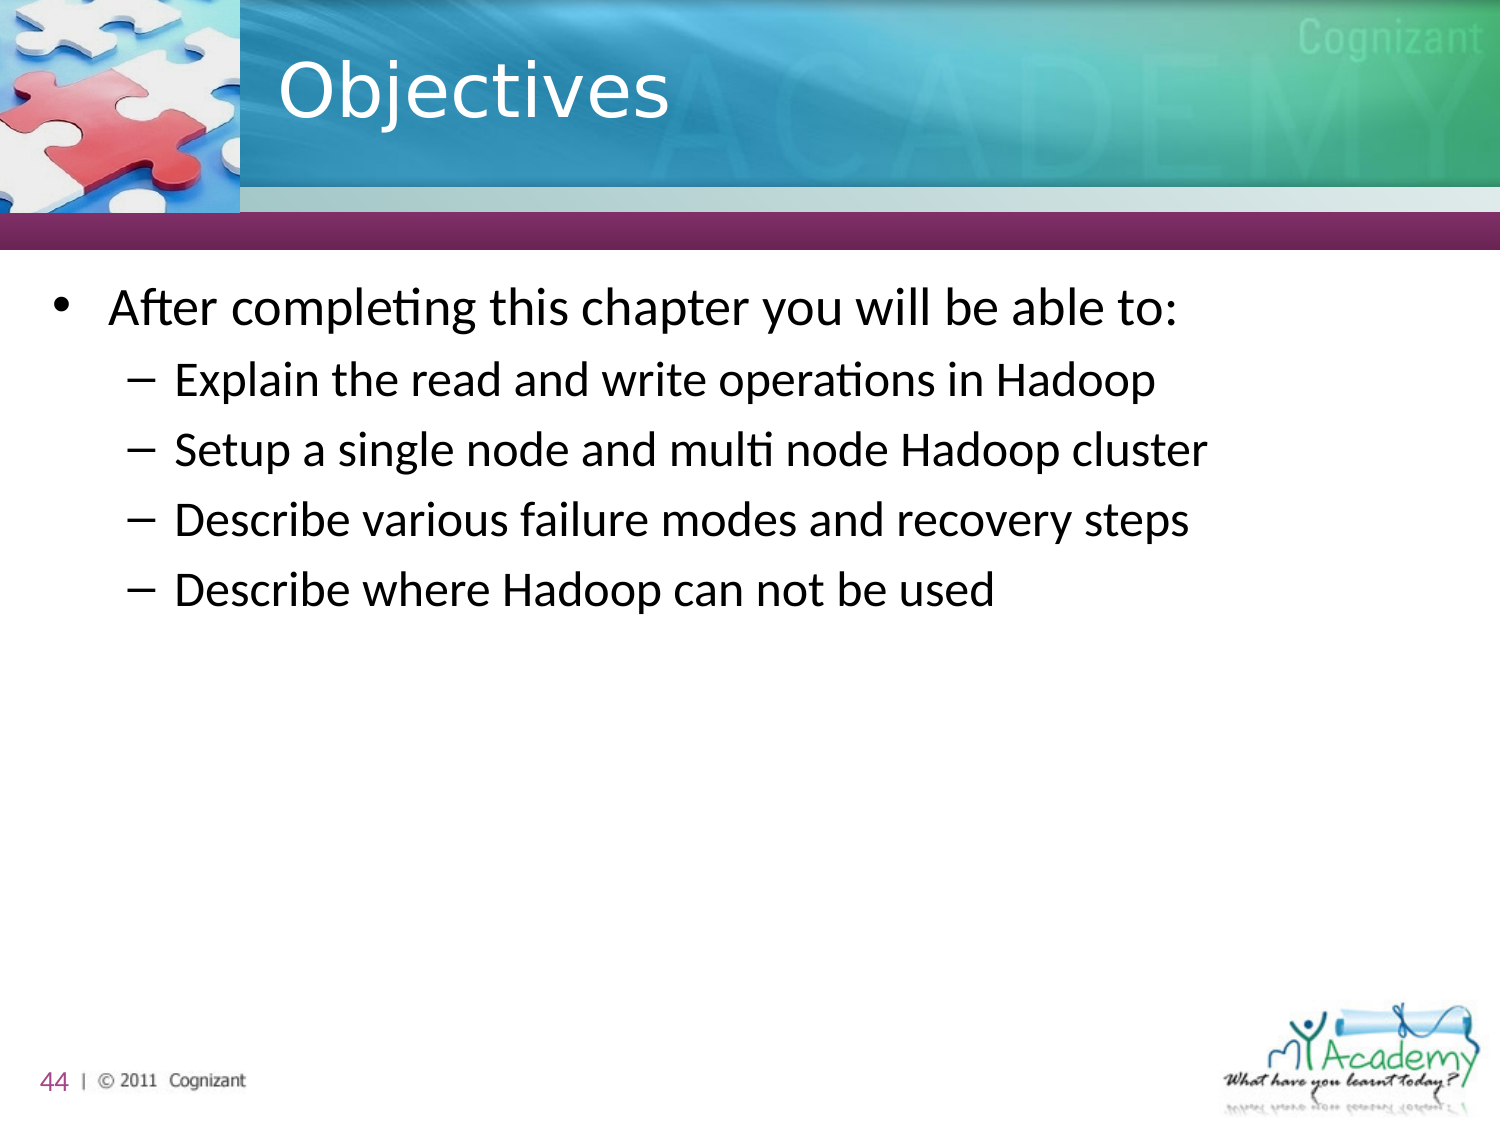

# Objectives
After completing this chapter you will be able to:
Explain the read and write operations in Hadoop
Setup a single node and multi node Hadoop cluster
Describe various failure modes and recovery steps
Describe where Hadoop can not be used

44